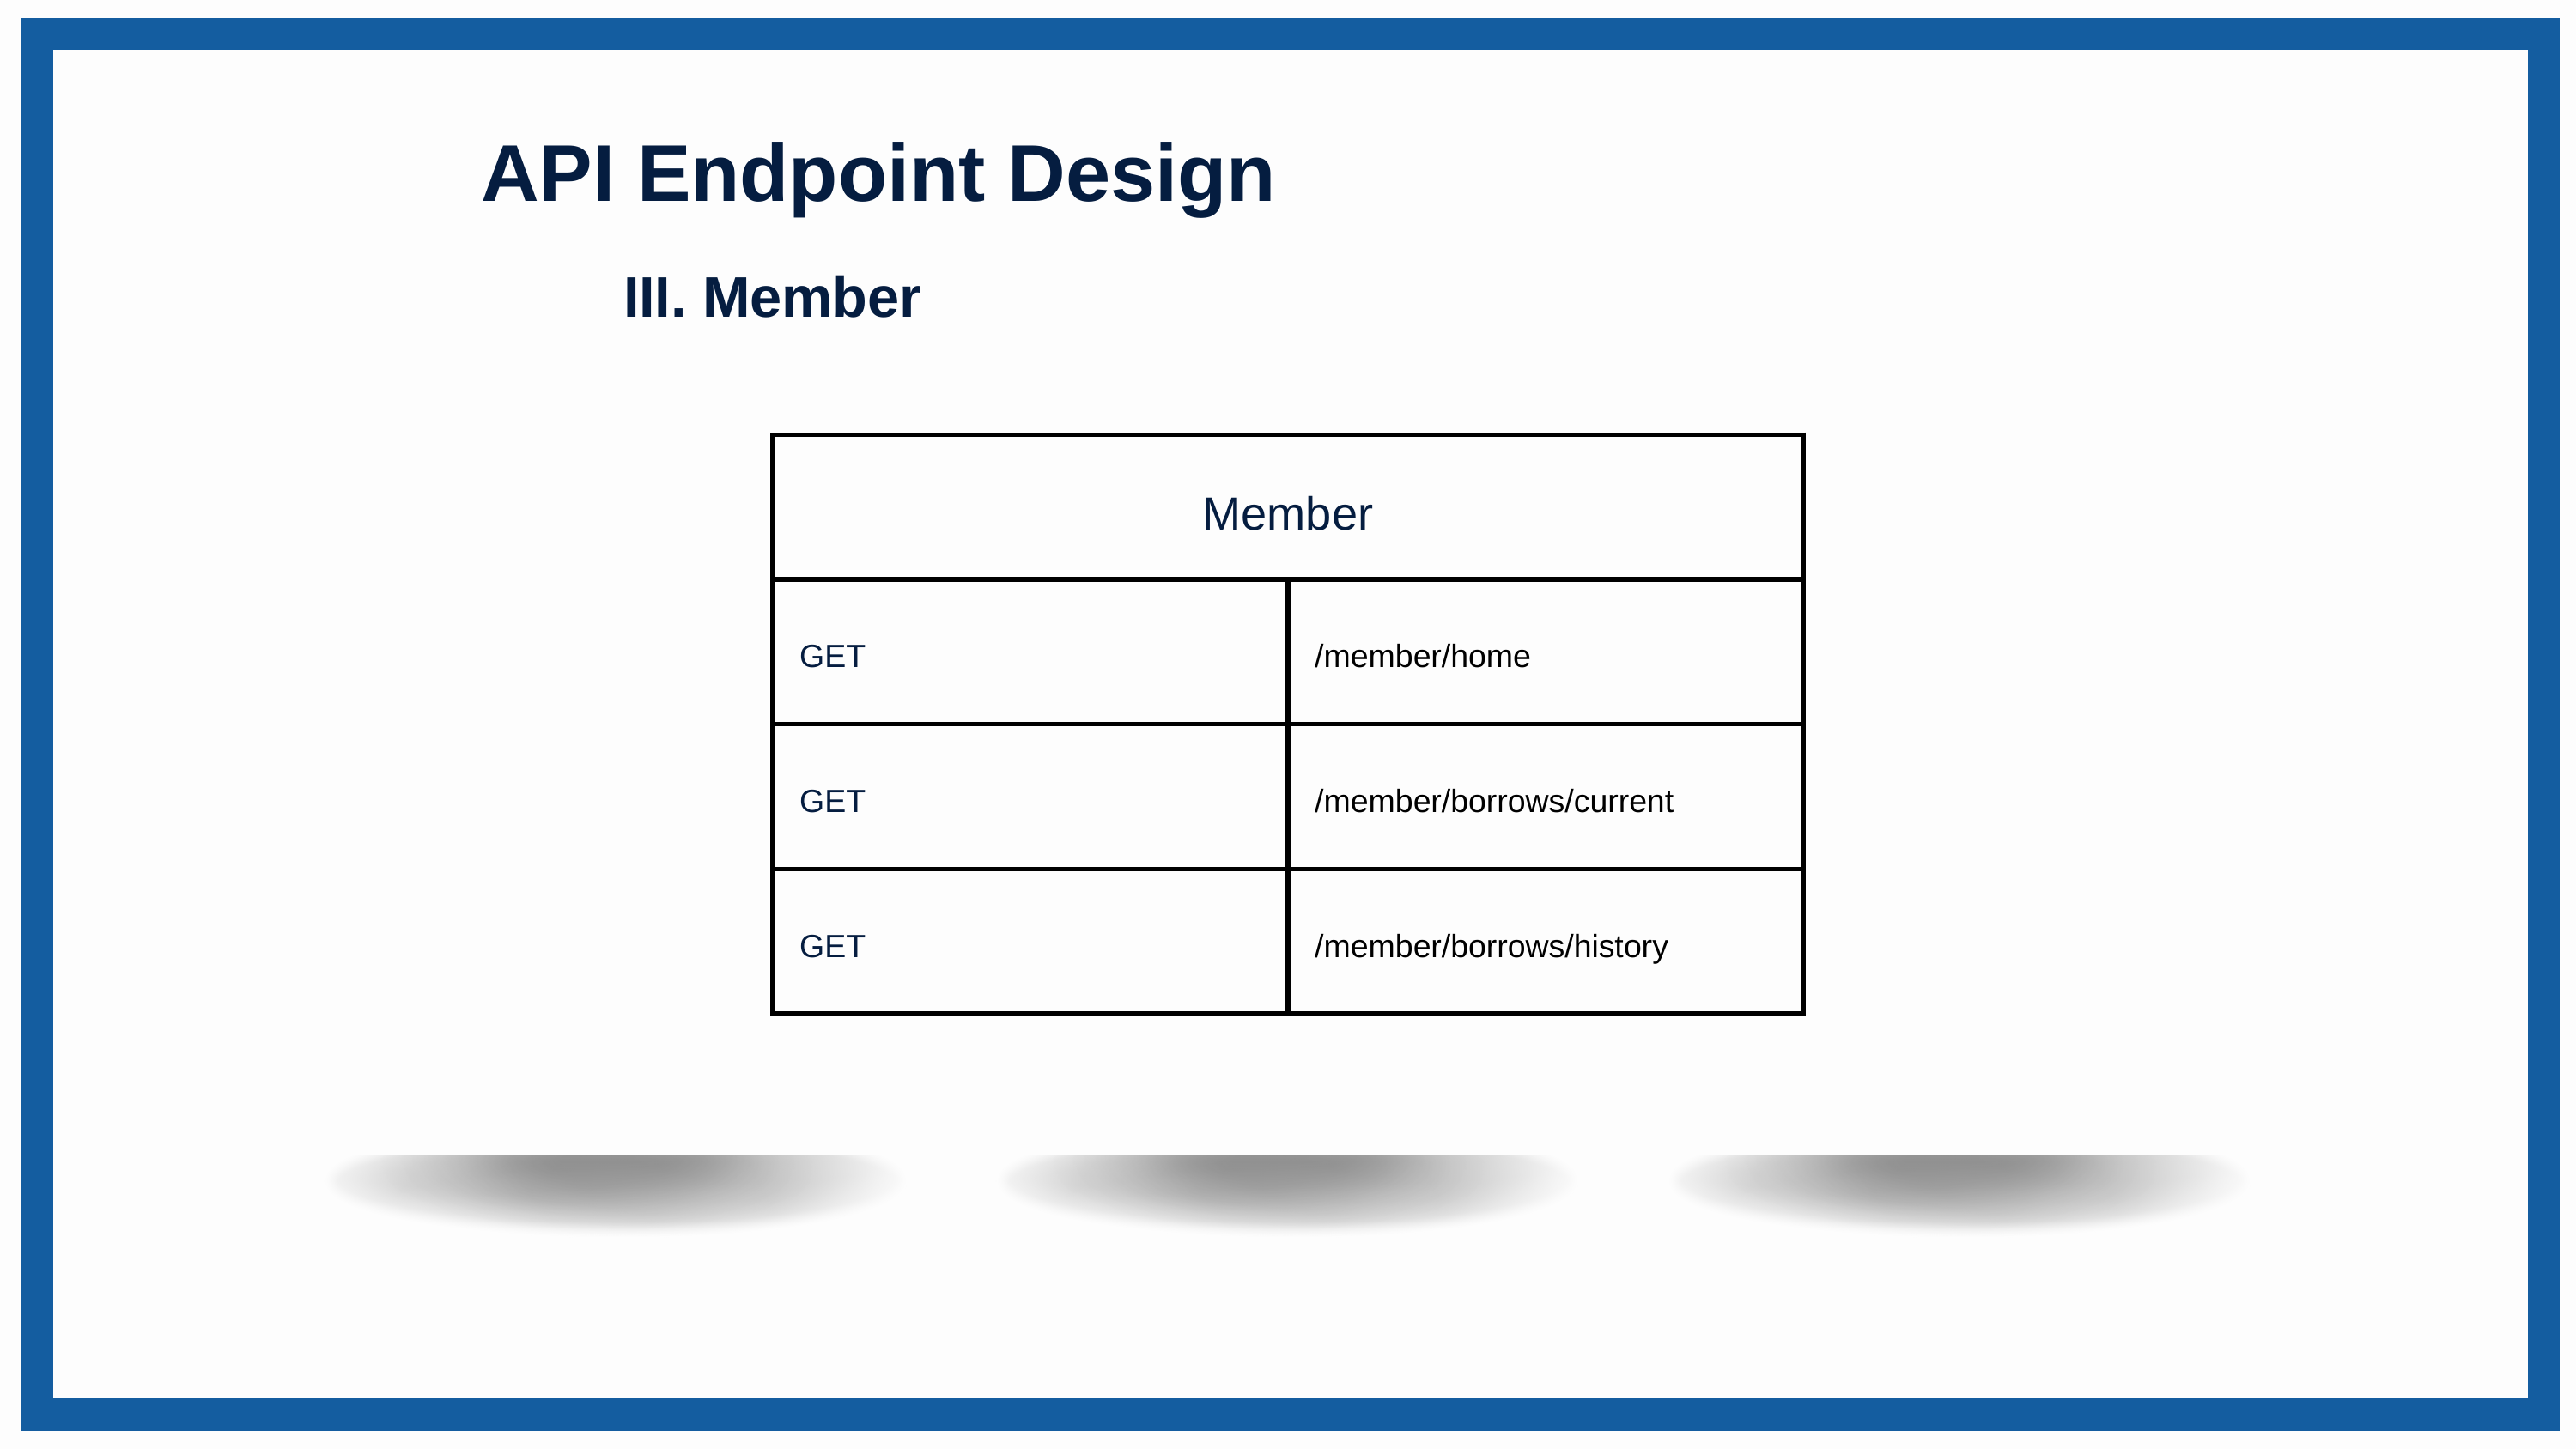

API Endpoint Design
III. Member
| Member | Member |
| --- | --- |
| GET | /member/home |
| GET | /member/borrows/current |
| GET | /member/borrows/history |